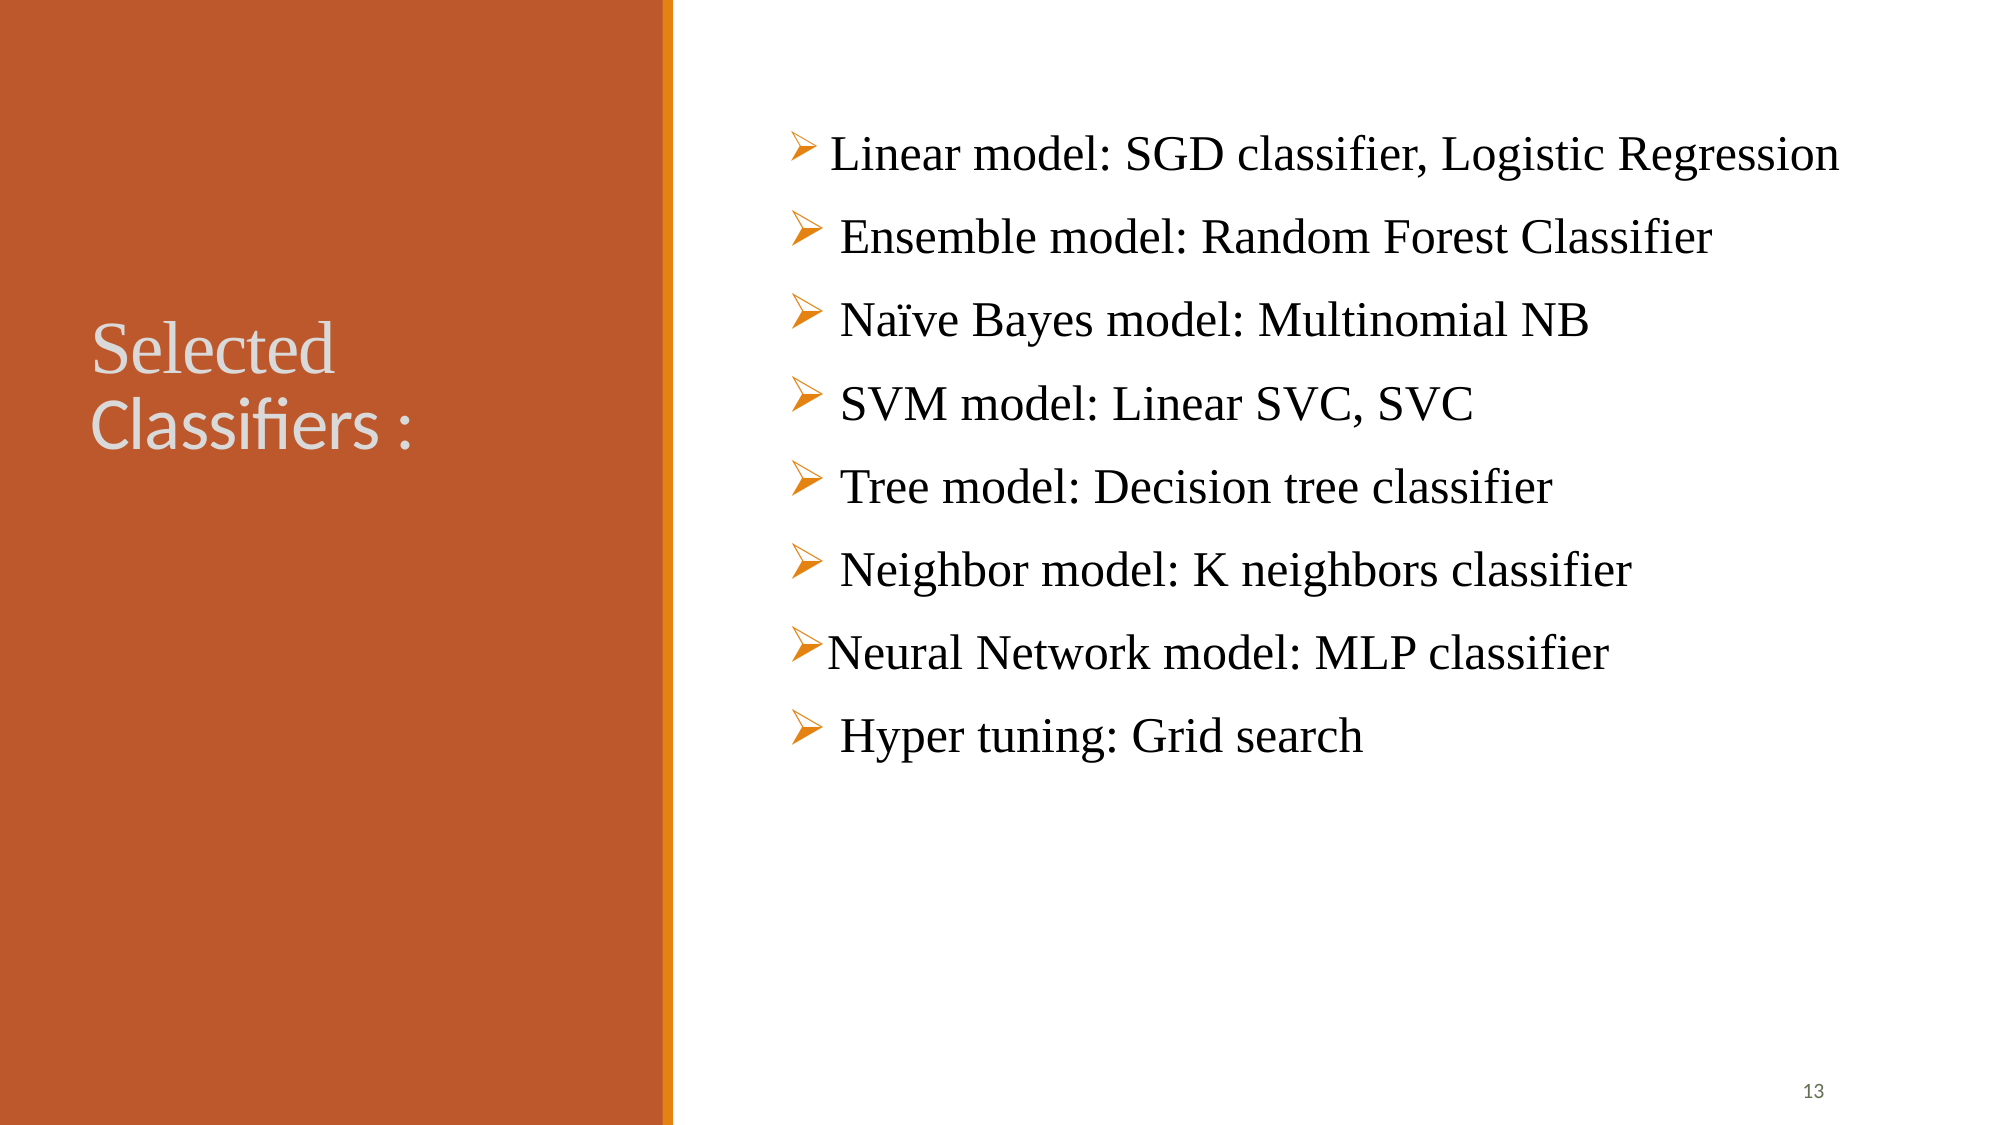

# Selected Classifiers :
 Linear model: SGD classifier, Logistic Regression
 Ensemble model: Random Forest Classifier
 Naïve Bayes model: Multinomial NB
 SVM model: Linear SVC, SVC
 Tree model: Decision tree classifier
 Neighbor model: K neighbors classifier
Neural Network model: MLP classifier
 Hyper tuning: Grid search

13